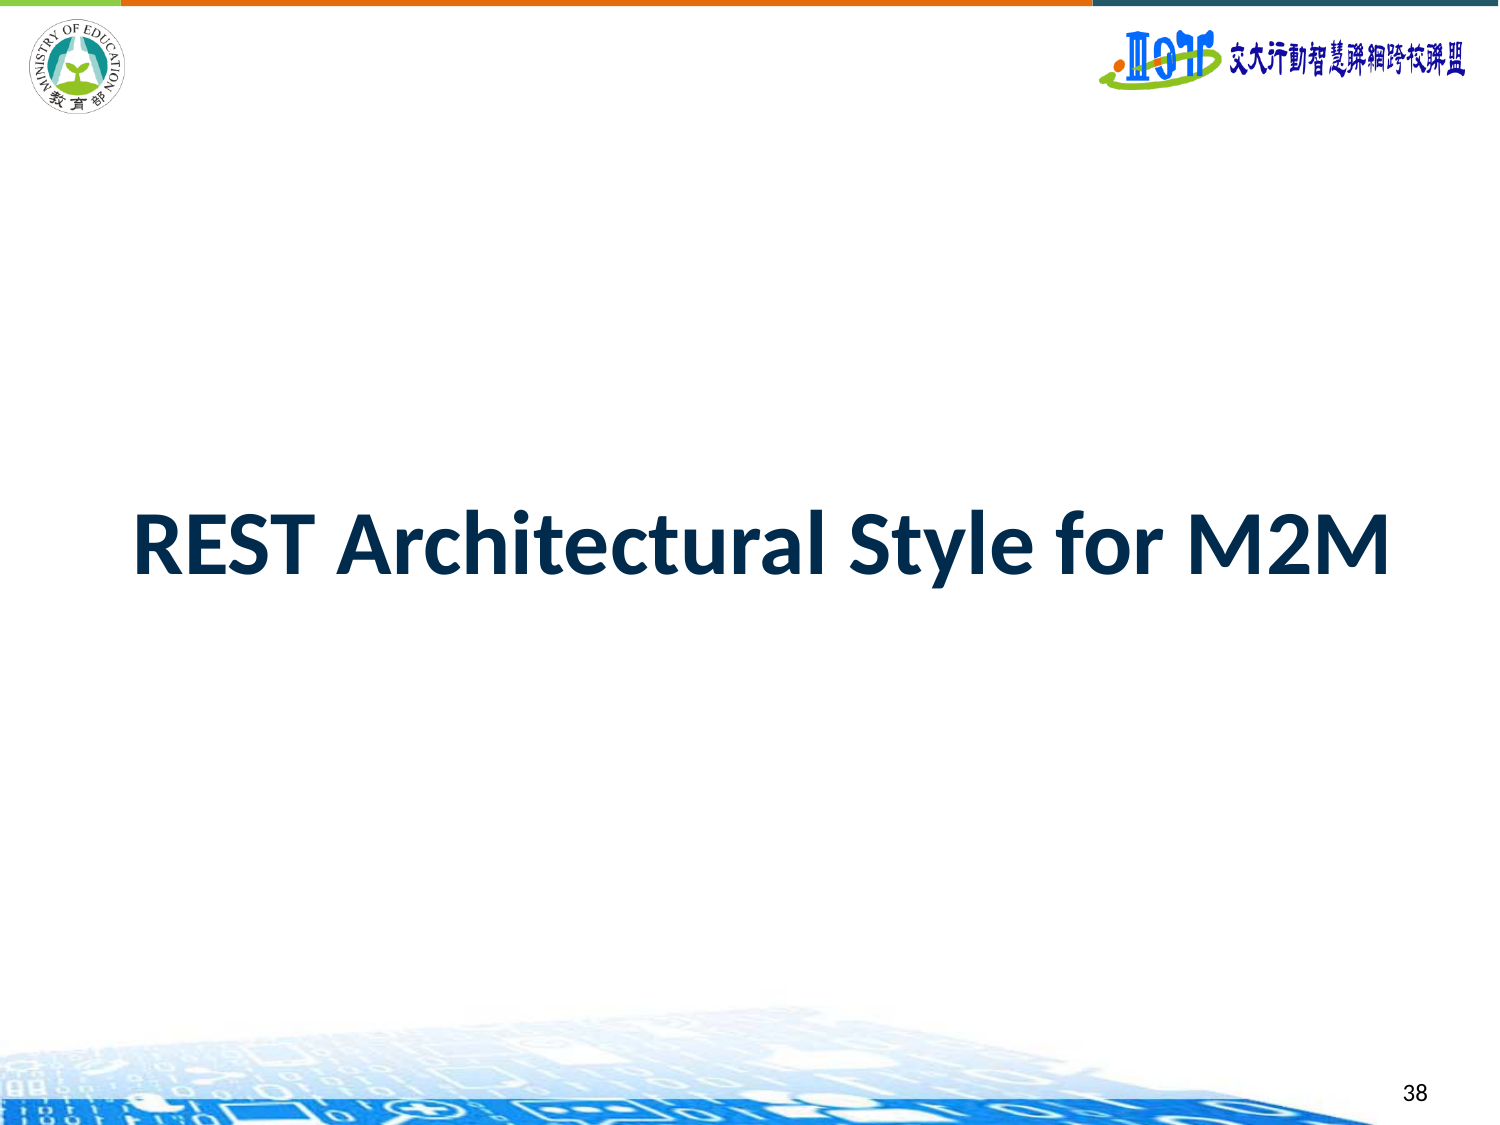

# REST Architectural Style for M2M
38